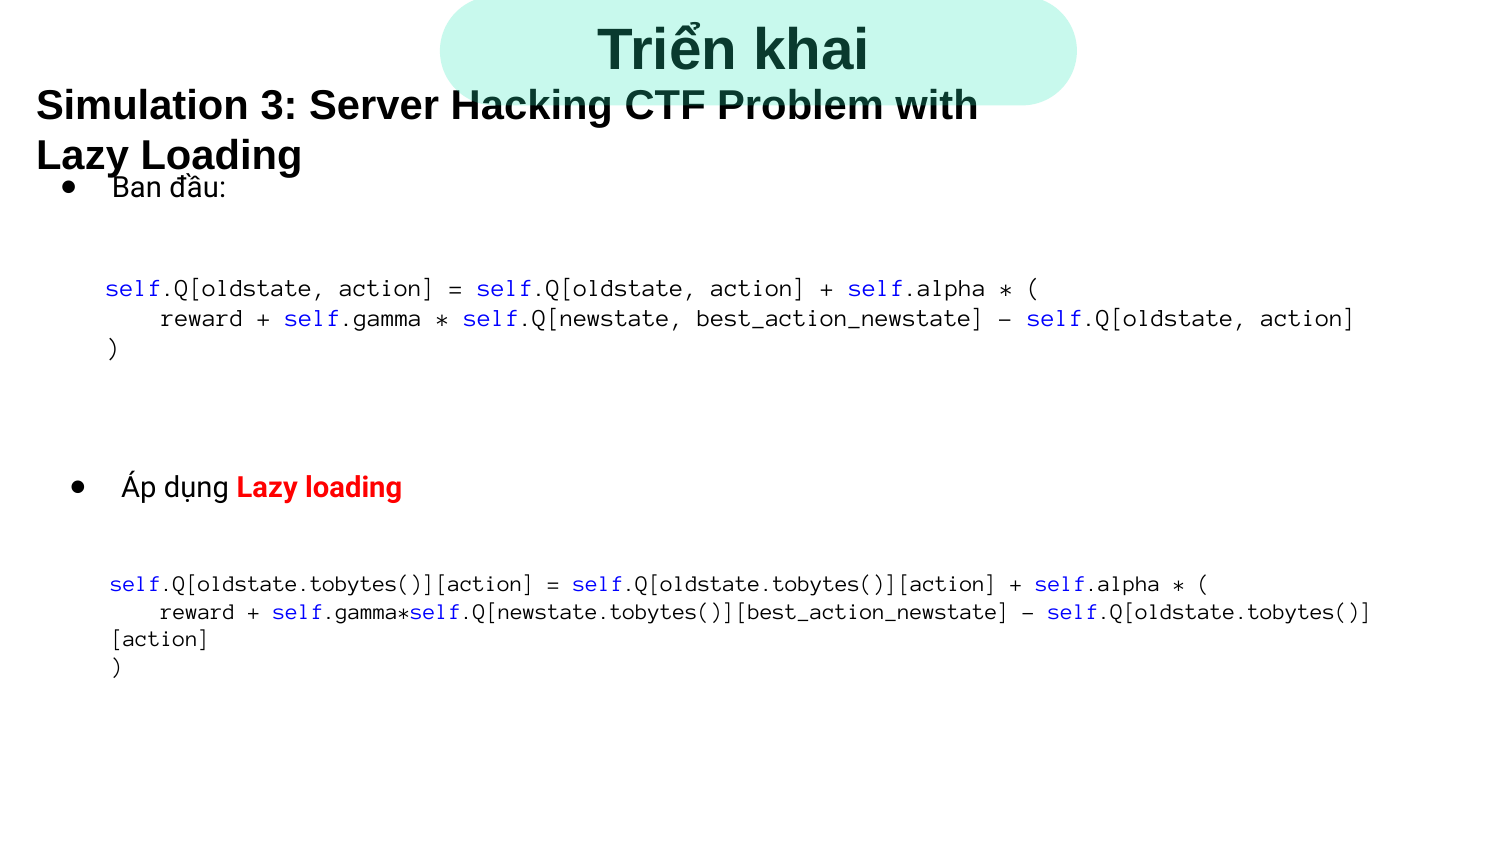

# Triển khai
Simulation 3: Server Hacking CTF Problem with Lazy Loading
Ban đầu:
self.Q[oldstate, action] = self.Q[oldstate, action] + self.alpha * (
    reward + self.gamma * self.Q[newstate, best_action_newstate] - self.Q[oldstate, action]
)
Áp dụng Lazy loading
self.Q[oldstate.tobytes()][action] = self.Q[oldstate.tobytes()][action] + self.alpha * (
    reward + self.gamma*self.Q[newstate.tobytes()][best_action_newstate] - self.Q[oldstate.tobytes()][action]
)